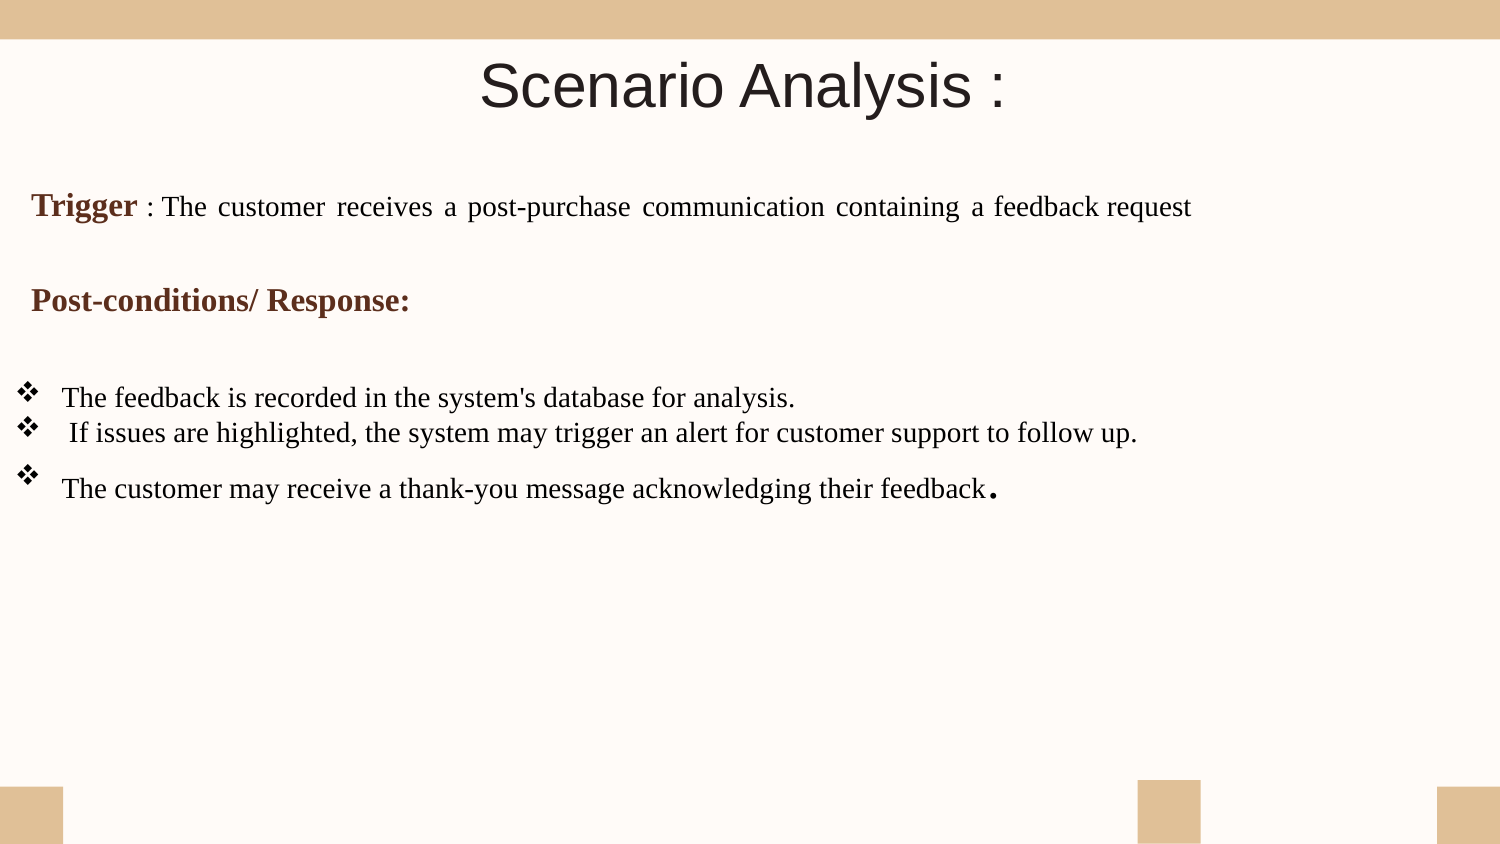

Scenario Analysis :

  Trigger : The customer receives a post-purchase communication containing a  feedback request
  Post-conditions/ Response:

The feedback is recorded in the system's database for analysis.
 If issues are highlighted, the system may trigger an alert for customer support to follow up.
The customer may receive a thank-you message acknowledging their feedback.